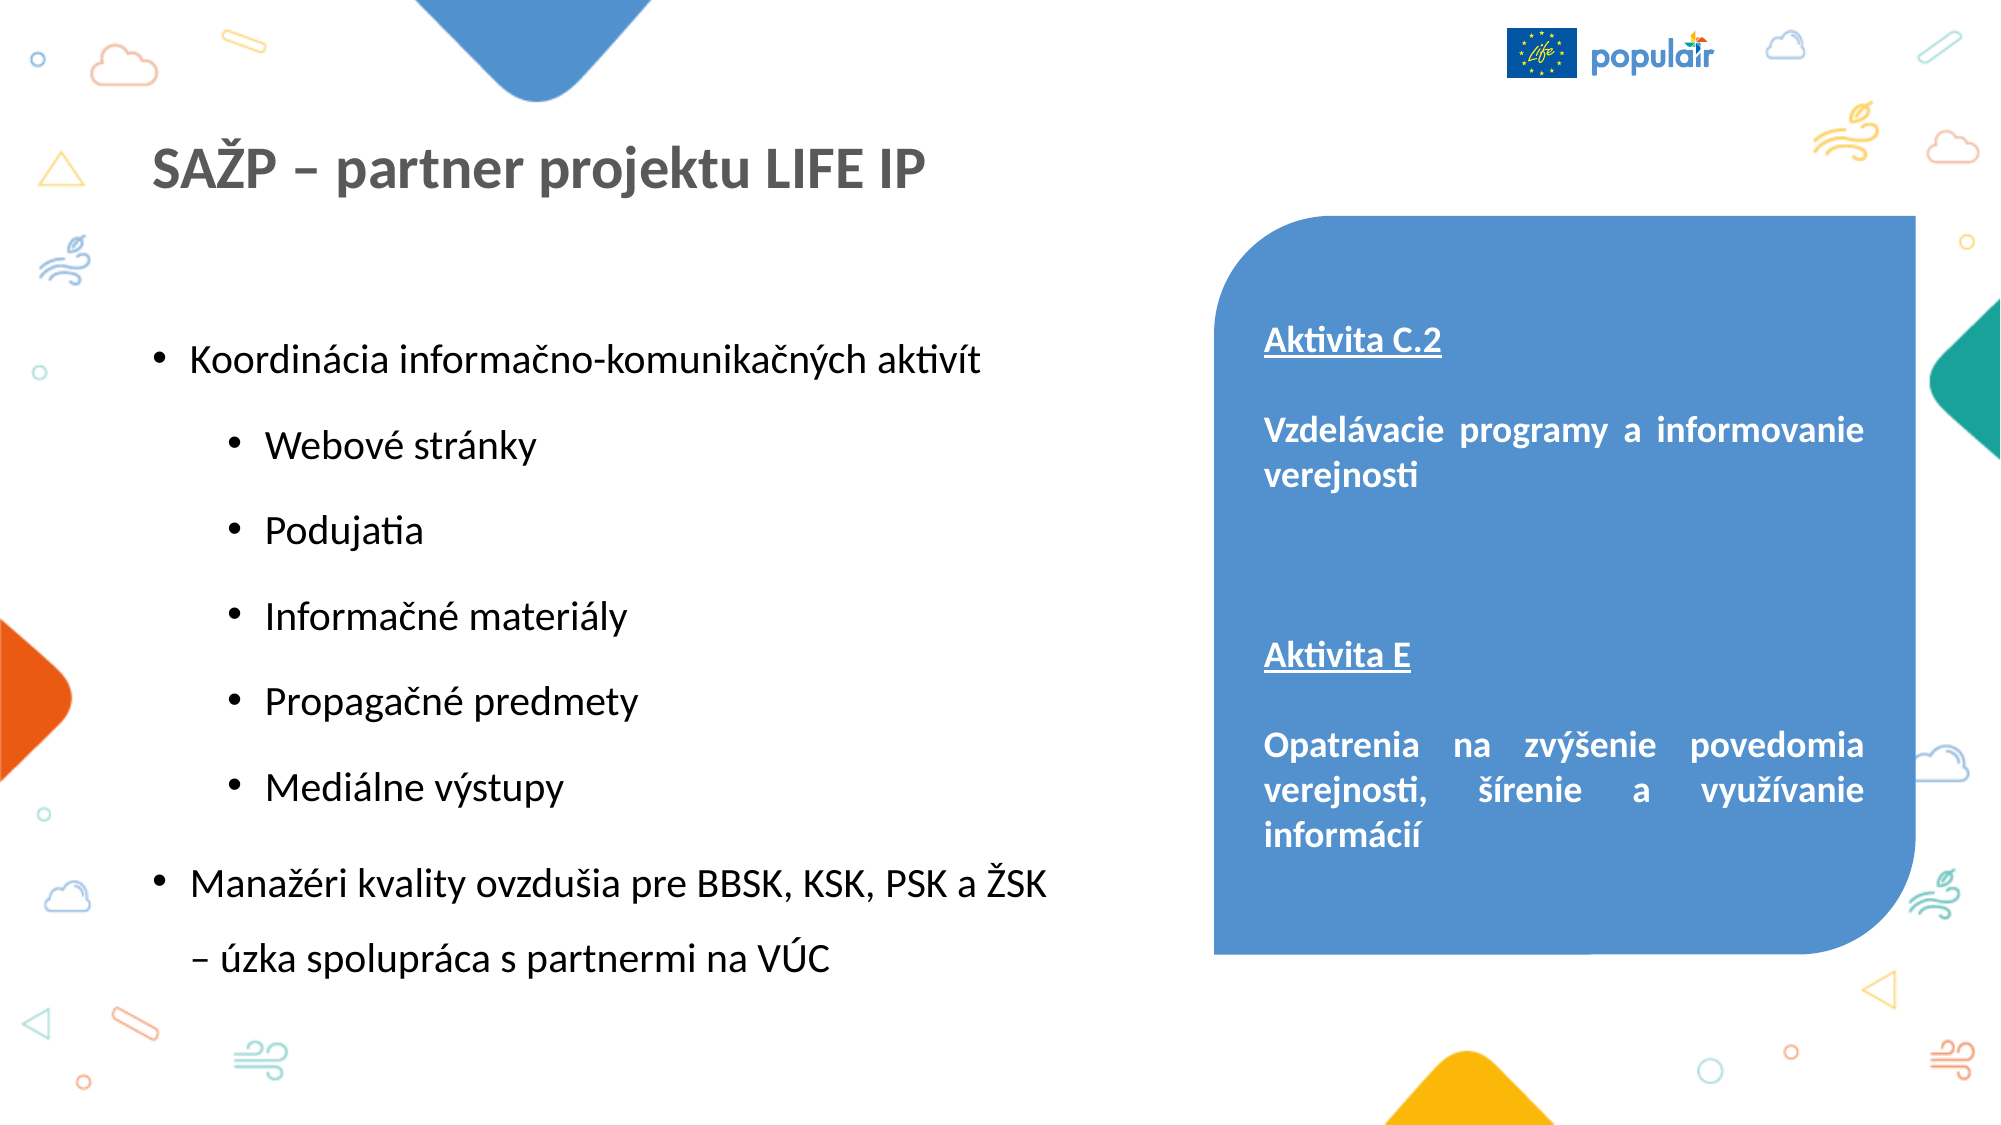

# SAŽP – partner projektu LIFE IP
Aktivita C.2

Vzdelávacie programy a informovanie verejnosti

Aktivita E

Opatrenia na zvýšenie povedomia verejnosti, šírenie a využívanie informácií
Koordinácia informačno-komunikačných aktivít
Webové stránky
Podujatia
Informačné materiály
Propagačné predmety
Mediálne výstupy
Manažéri kvality ovzdušia pre BBSK, KSK, PSK a ŽSK – úzka spolupráca s partnermi na VÚC